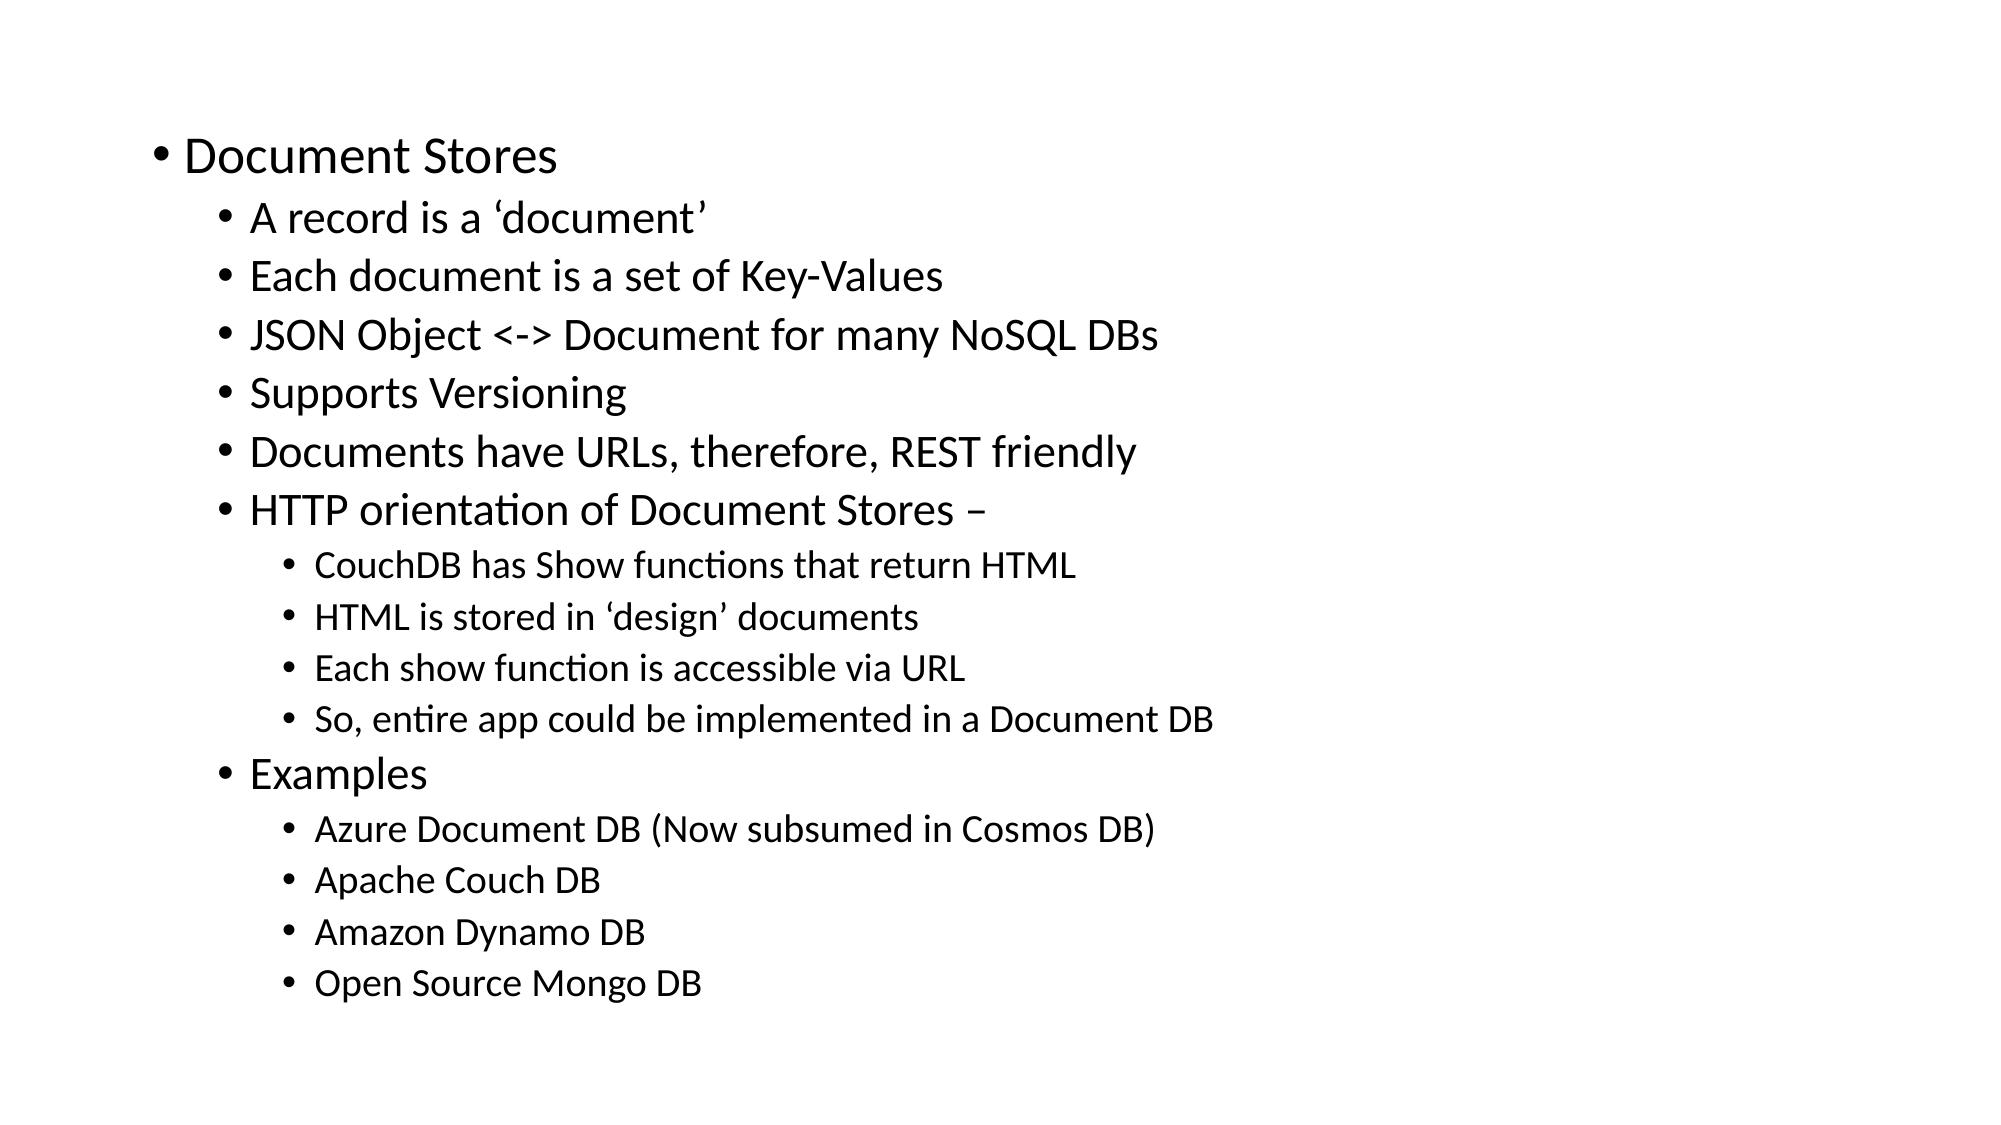

Document Stores
A record is a ‘document’
Each document is a set of Key-Values
JSON Object <-> Document for many NoSQL DBs
Supports Versioning
Documents have URLs, therefore, REST friendly
HTTP orientation of Document Stores –
CouchDB has Show functions that return HTML
HTML is stored in ‘design’ documents
Each show function is accessible via URL
So, entire app could be implemented in a Document DB
Examples
Azure Document DB (Now subsumed in Cosmos DB)
Apache Couch DB
Amazon Dynamo DB
Open Source Mongo DB